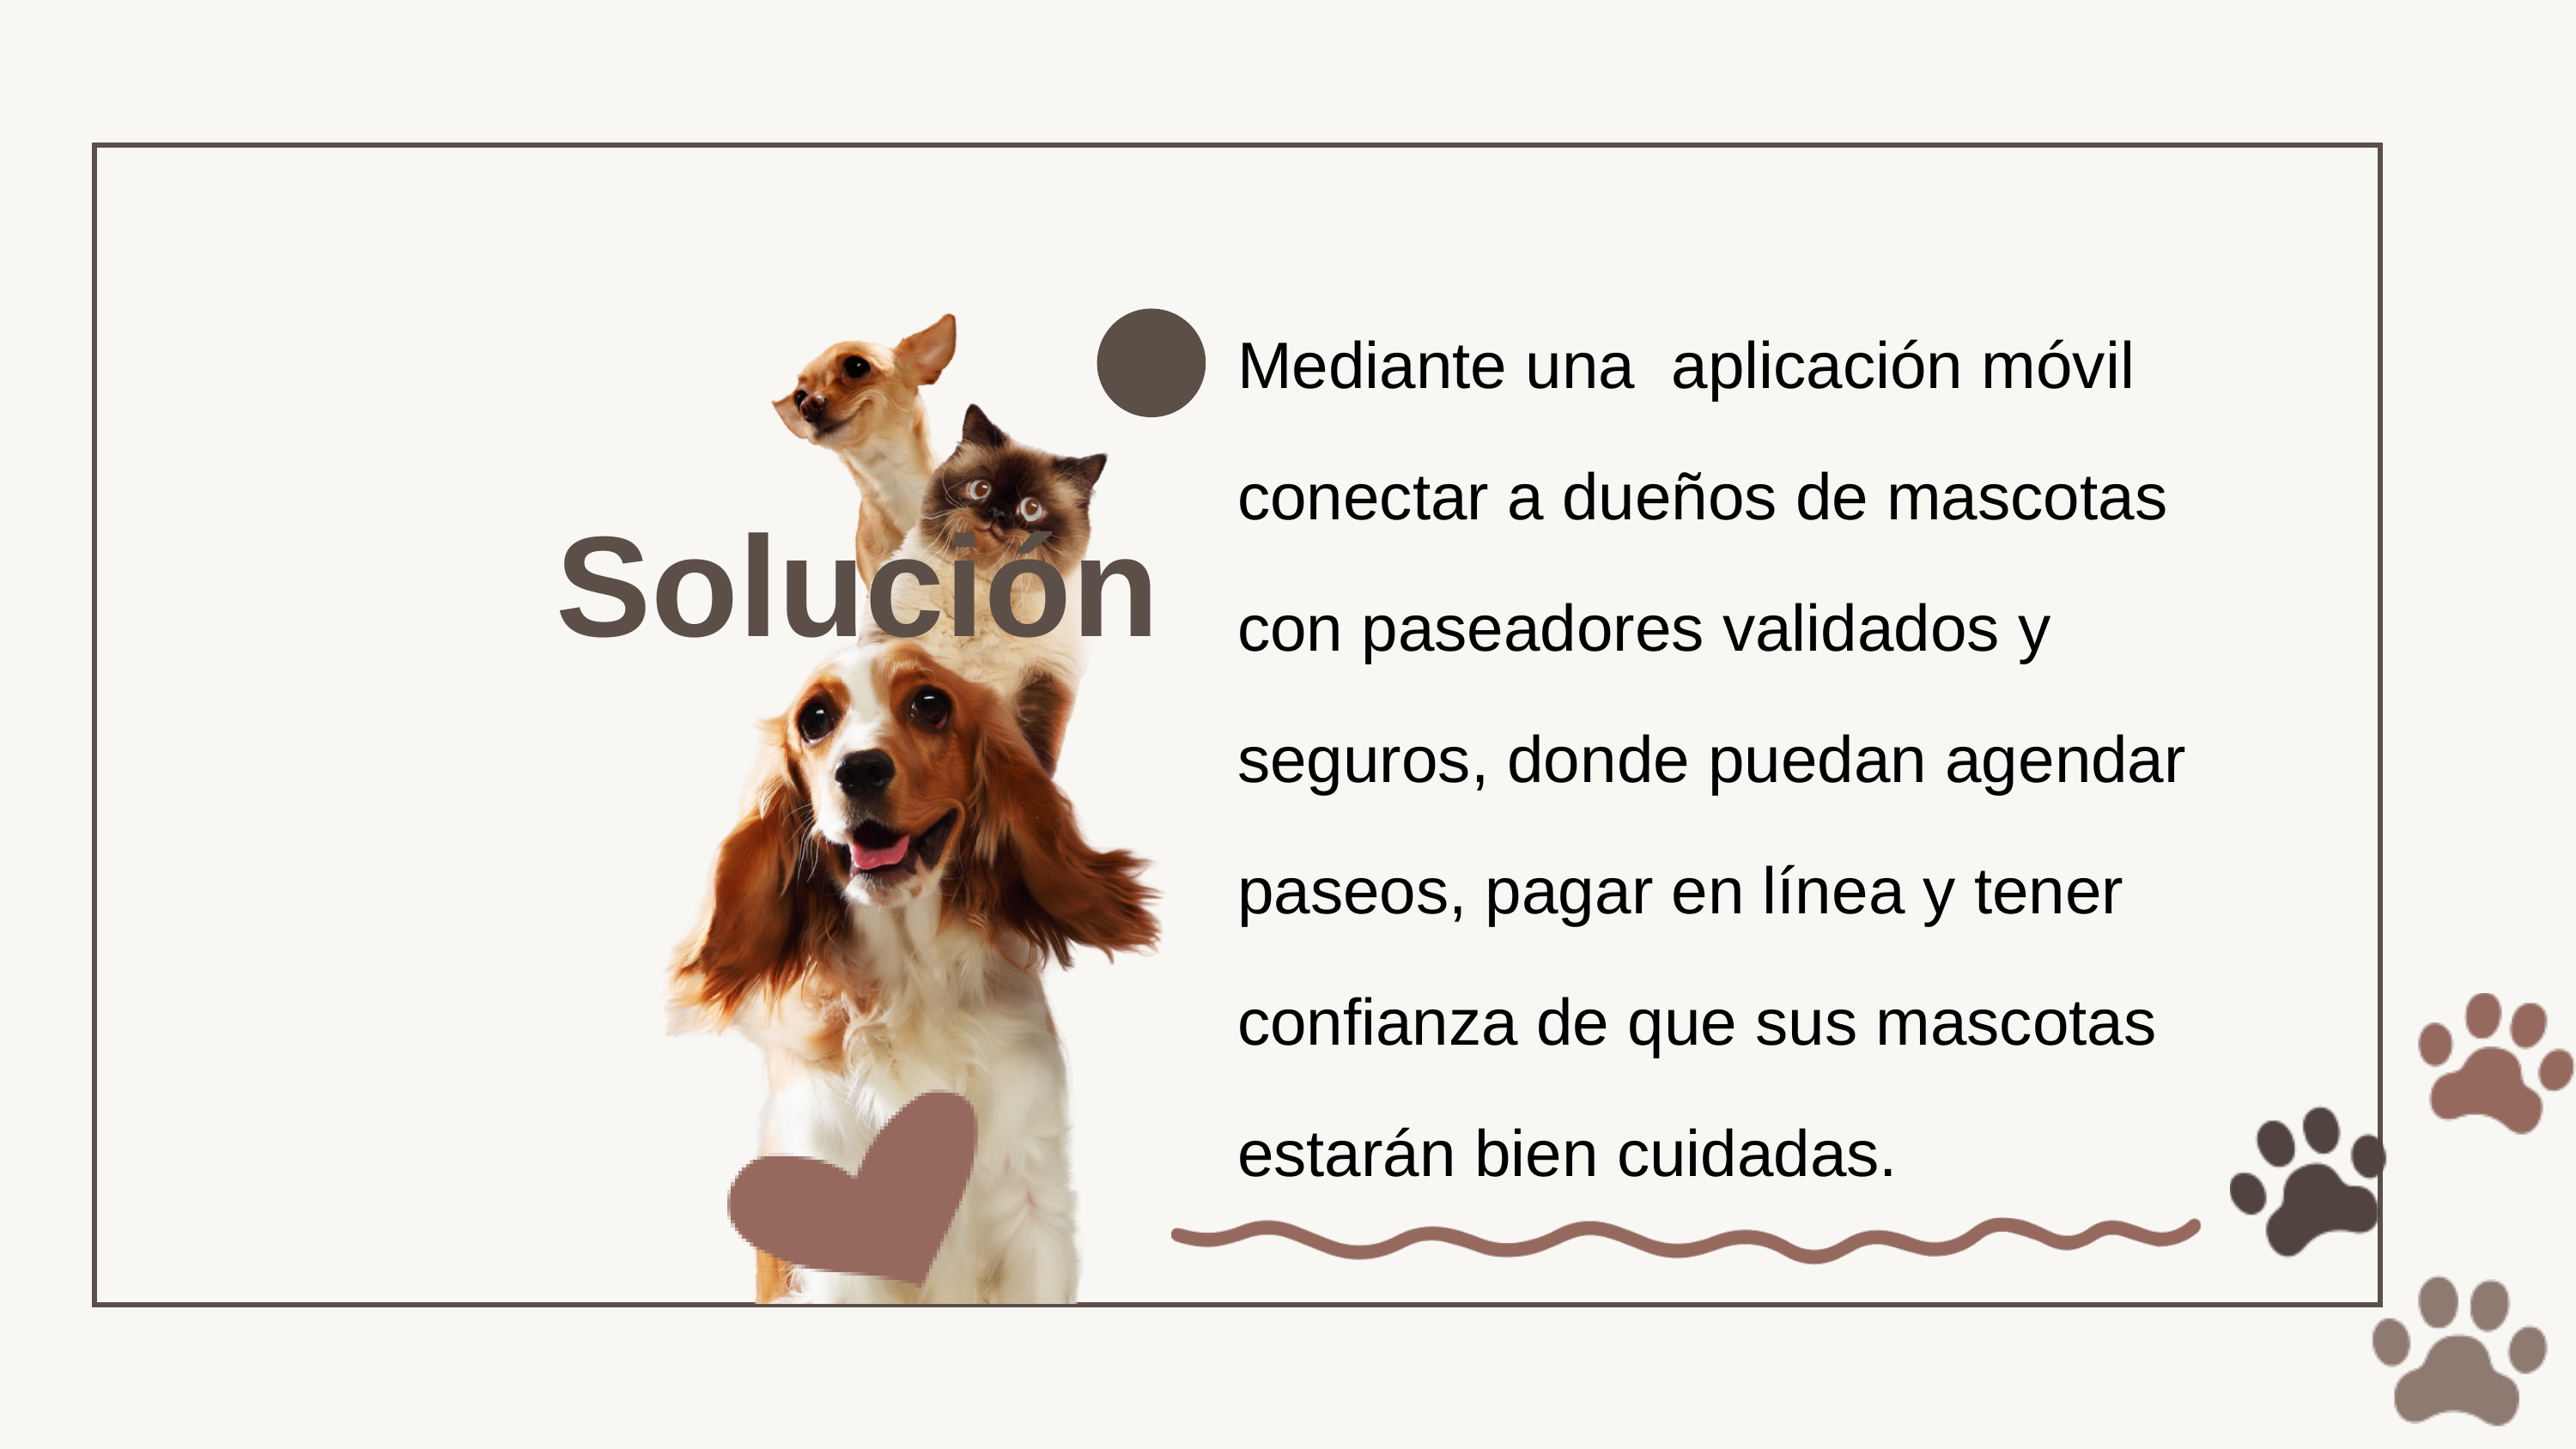

Mediante una  aplicación móvil  conectar a dueños de mascotas con paseadores validados y seguros, donde puedan agendar paseos, pagar en línea y tener confianza de que sus mascotas estarán bien cuidadas.

Solución